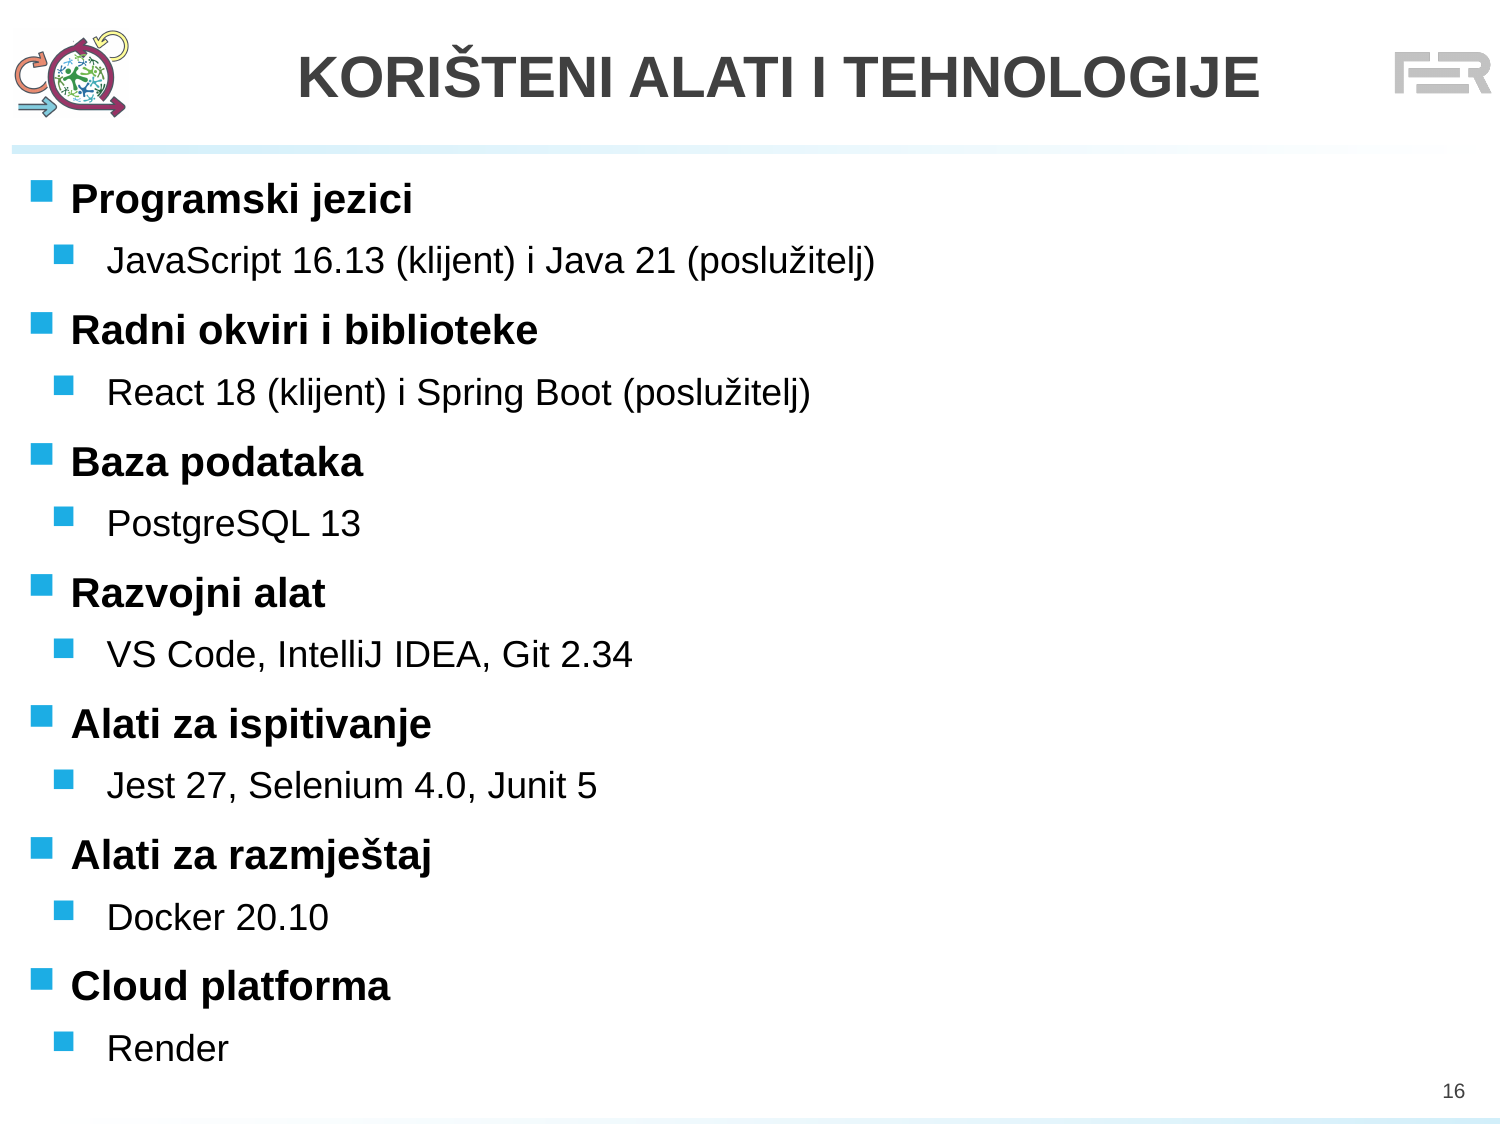

# Korišteni alati i tehnologije
Programski jezici
JavaScript 16.13 (klijent) i Java 21 (poslužitelj)
Radni okviri i biblioteke
React 18 (klijent) i Spring Boot (poslužitelj)
Baza podataka
PostgreSQL 13
Razvojni alat
VS Code, IntelliJ IDEA, Git 2.34
Alati za ispitivanje
Jest 27, Selenium 4.0, Junit 5
Alati za razmještaj
Docker 20.10
Cloud platforma
Render
16